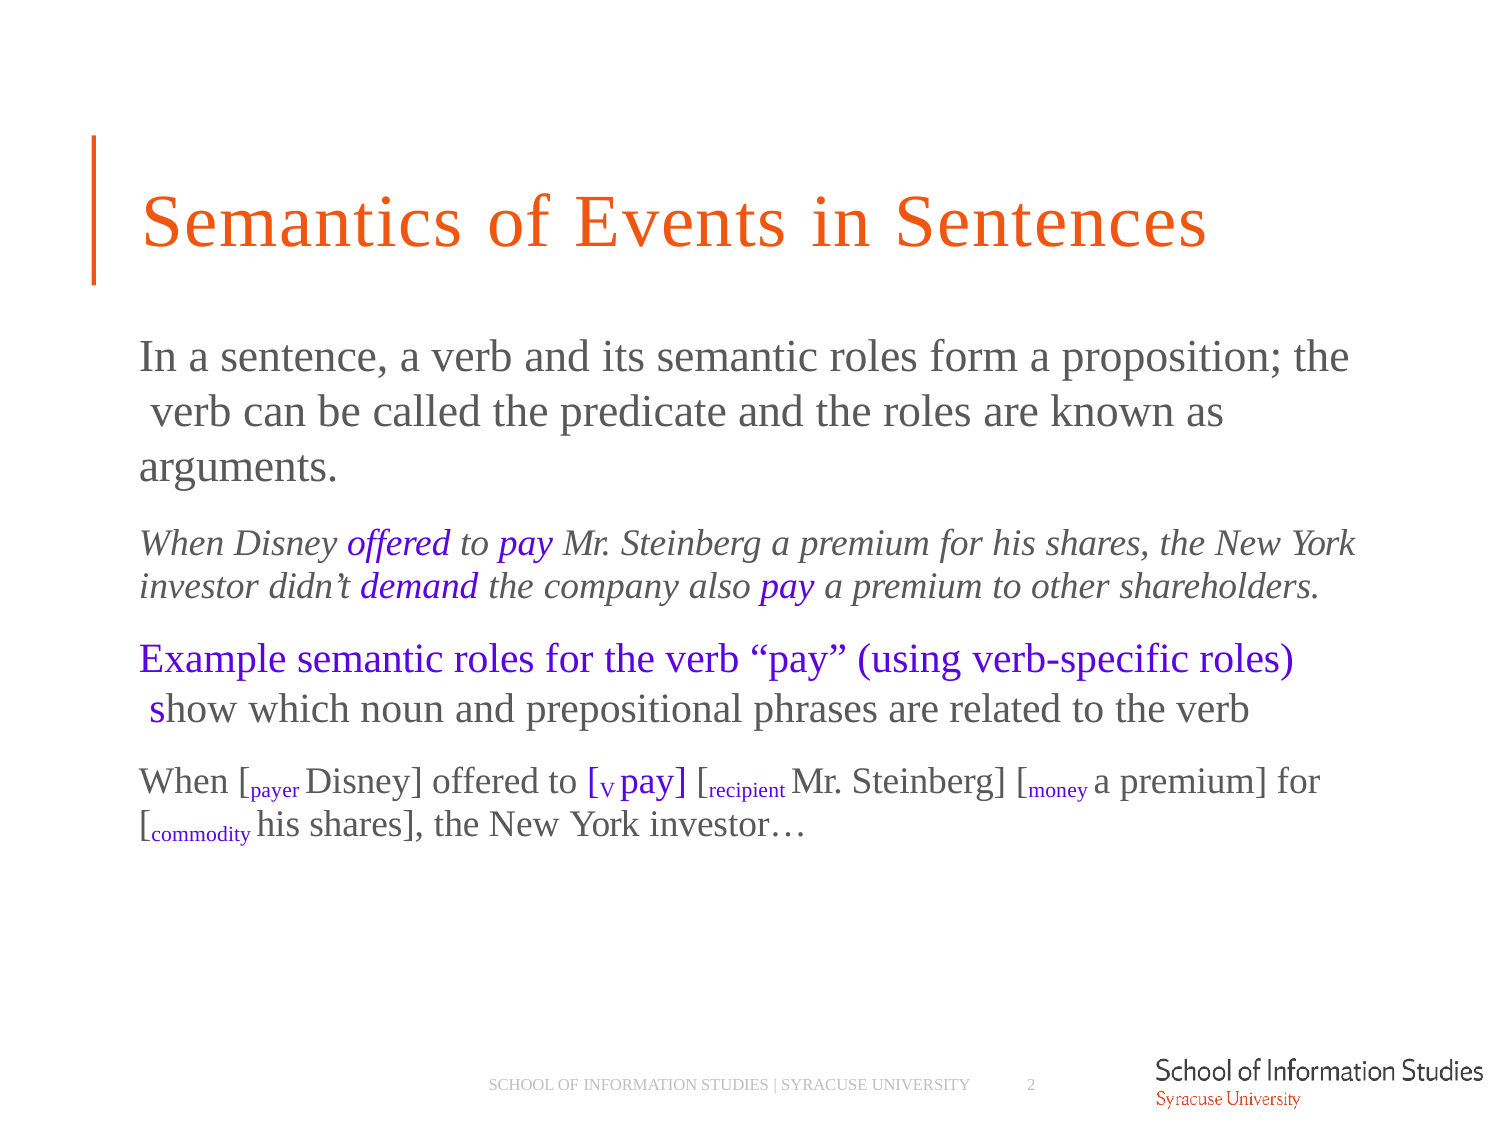

# Semantics of Events in Sentences
In a sentence, a verb and its semantic roles form a proposition; the  verb can be called the predicate and the roles are known as  arguments.
When Disney offered to pay Mr. Steinberg a premium for his shares, the New York  investor didn’t demand the company also pay a premium to other shareholders.
Example semantic roles for the verb “pay” (using verb-specific roles)  show which noun and prepositional phrases are related to the verb
When [payer Disney] offered to [V pay] [recipient Mr. Steinberg] [money a premium] for  [commodity his shares], the New York investor…
SCHOOL OF INFORMATION STUDIES | SYRACUSE UNIVERSITY
2